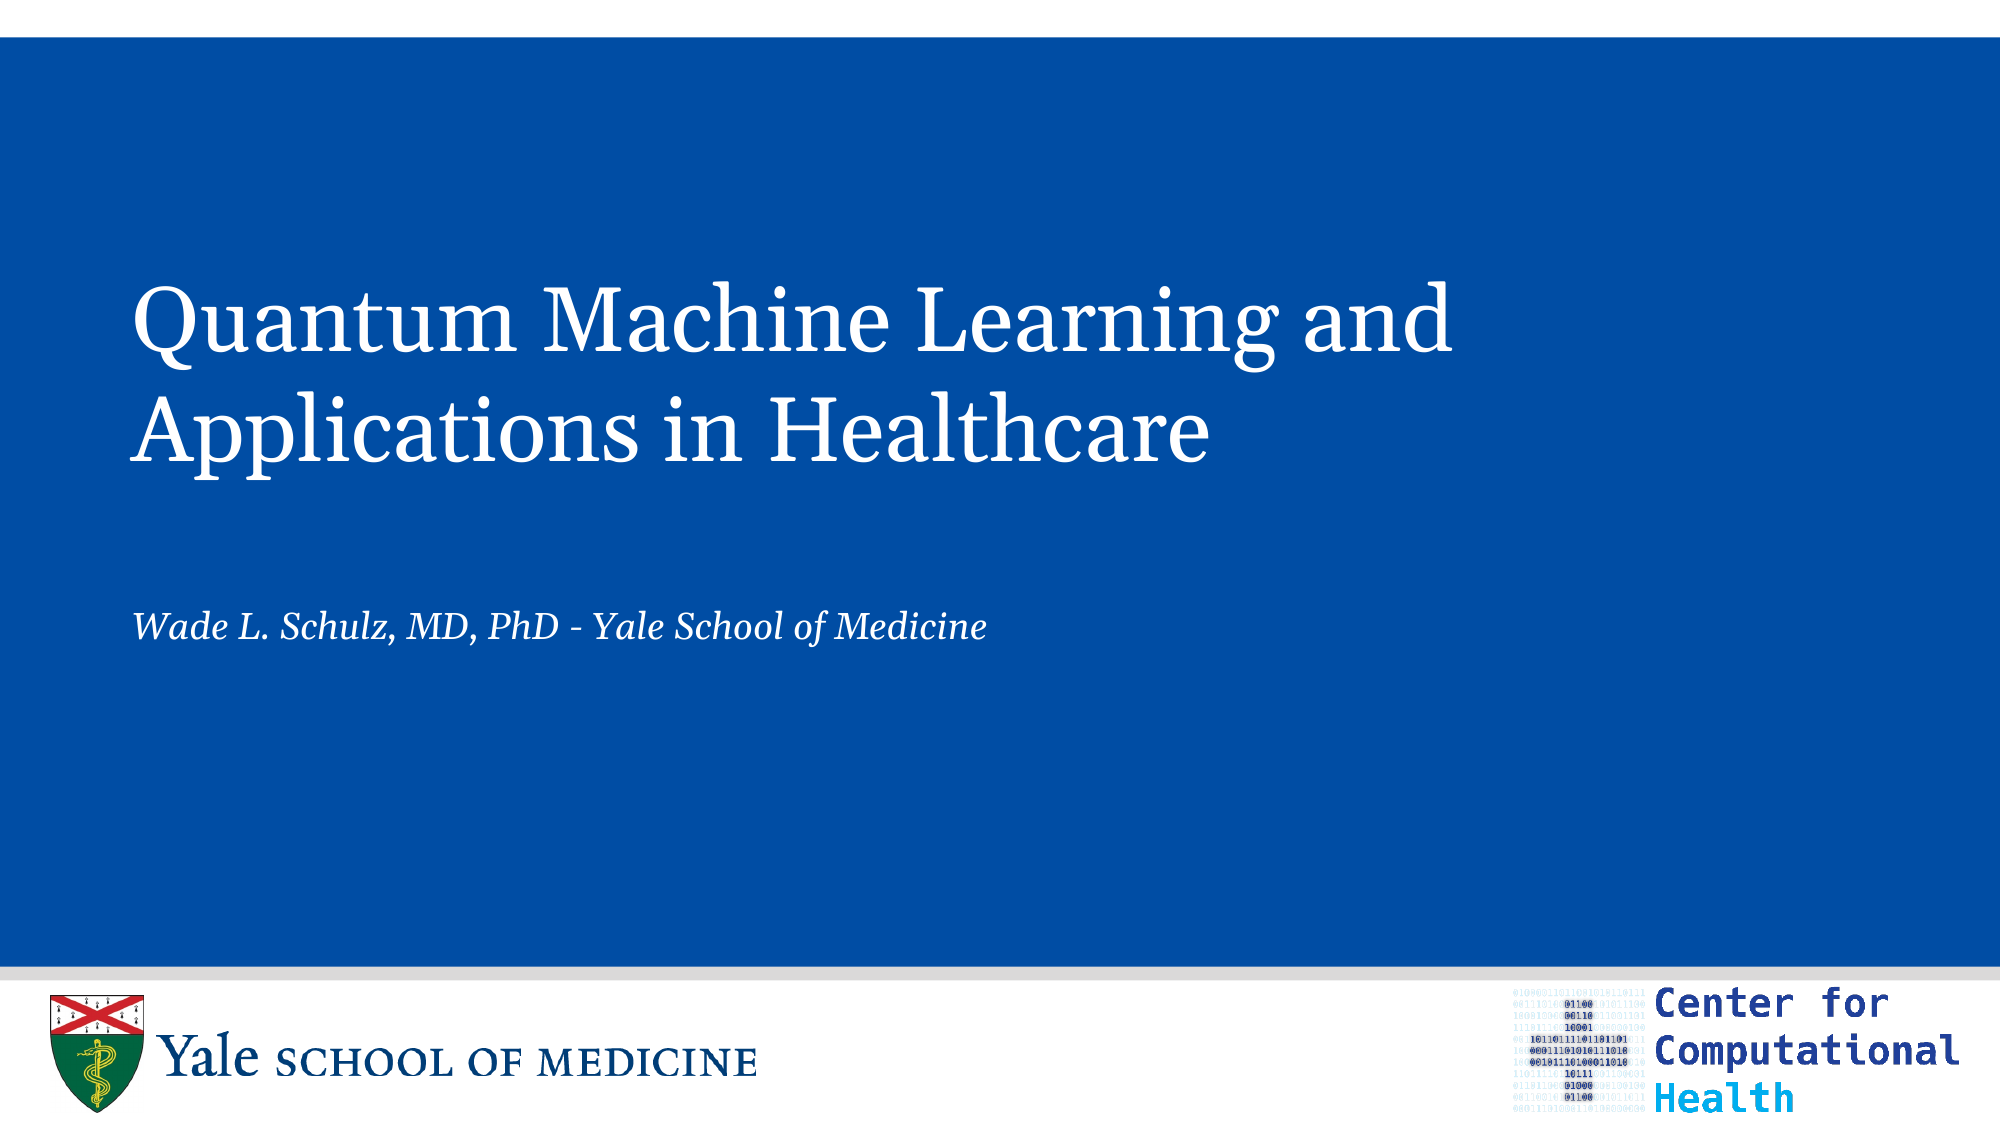

# Quantum Machine Learning and Applications in Healthcare
Wade L. Schulz, MD, PhD - Yale School of Medicine